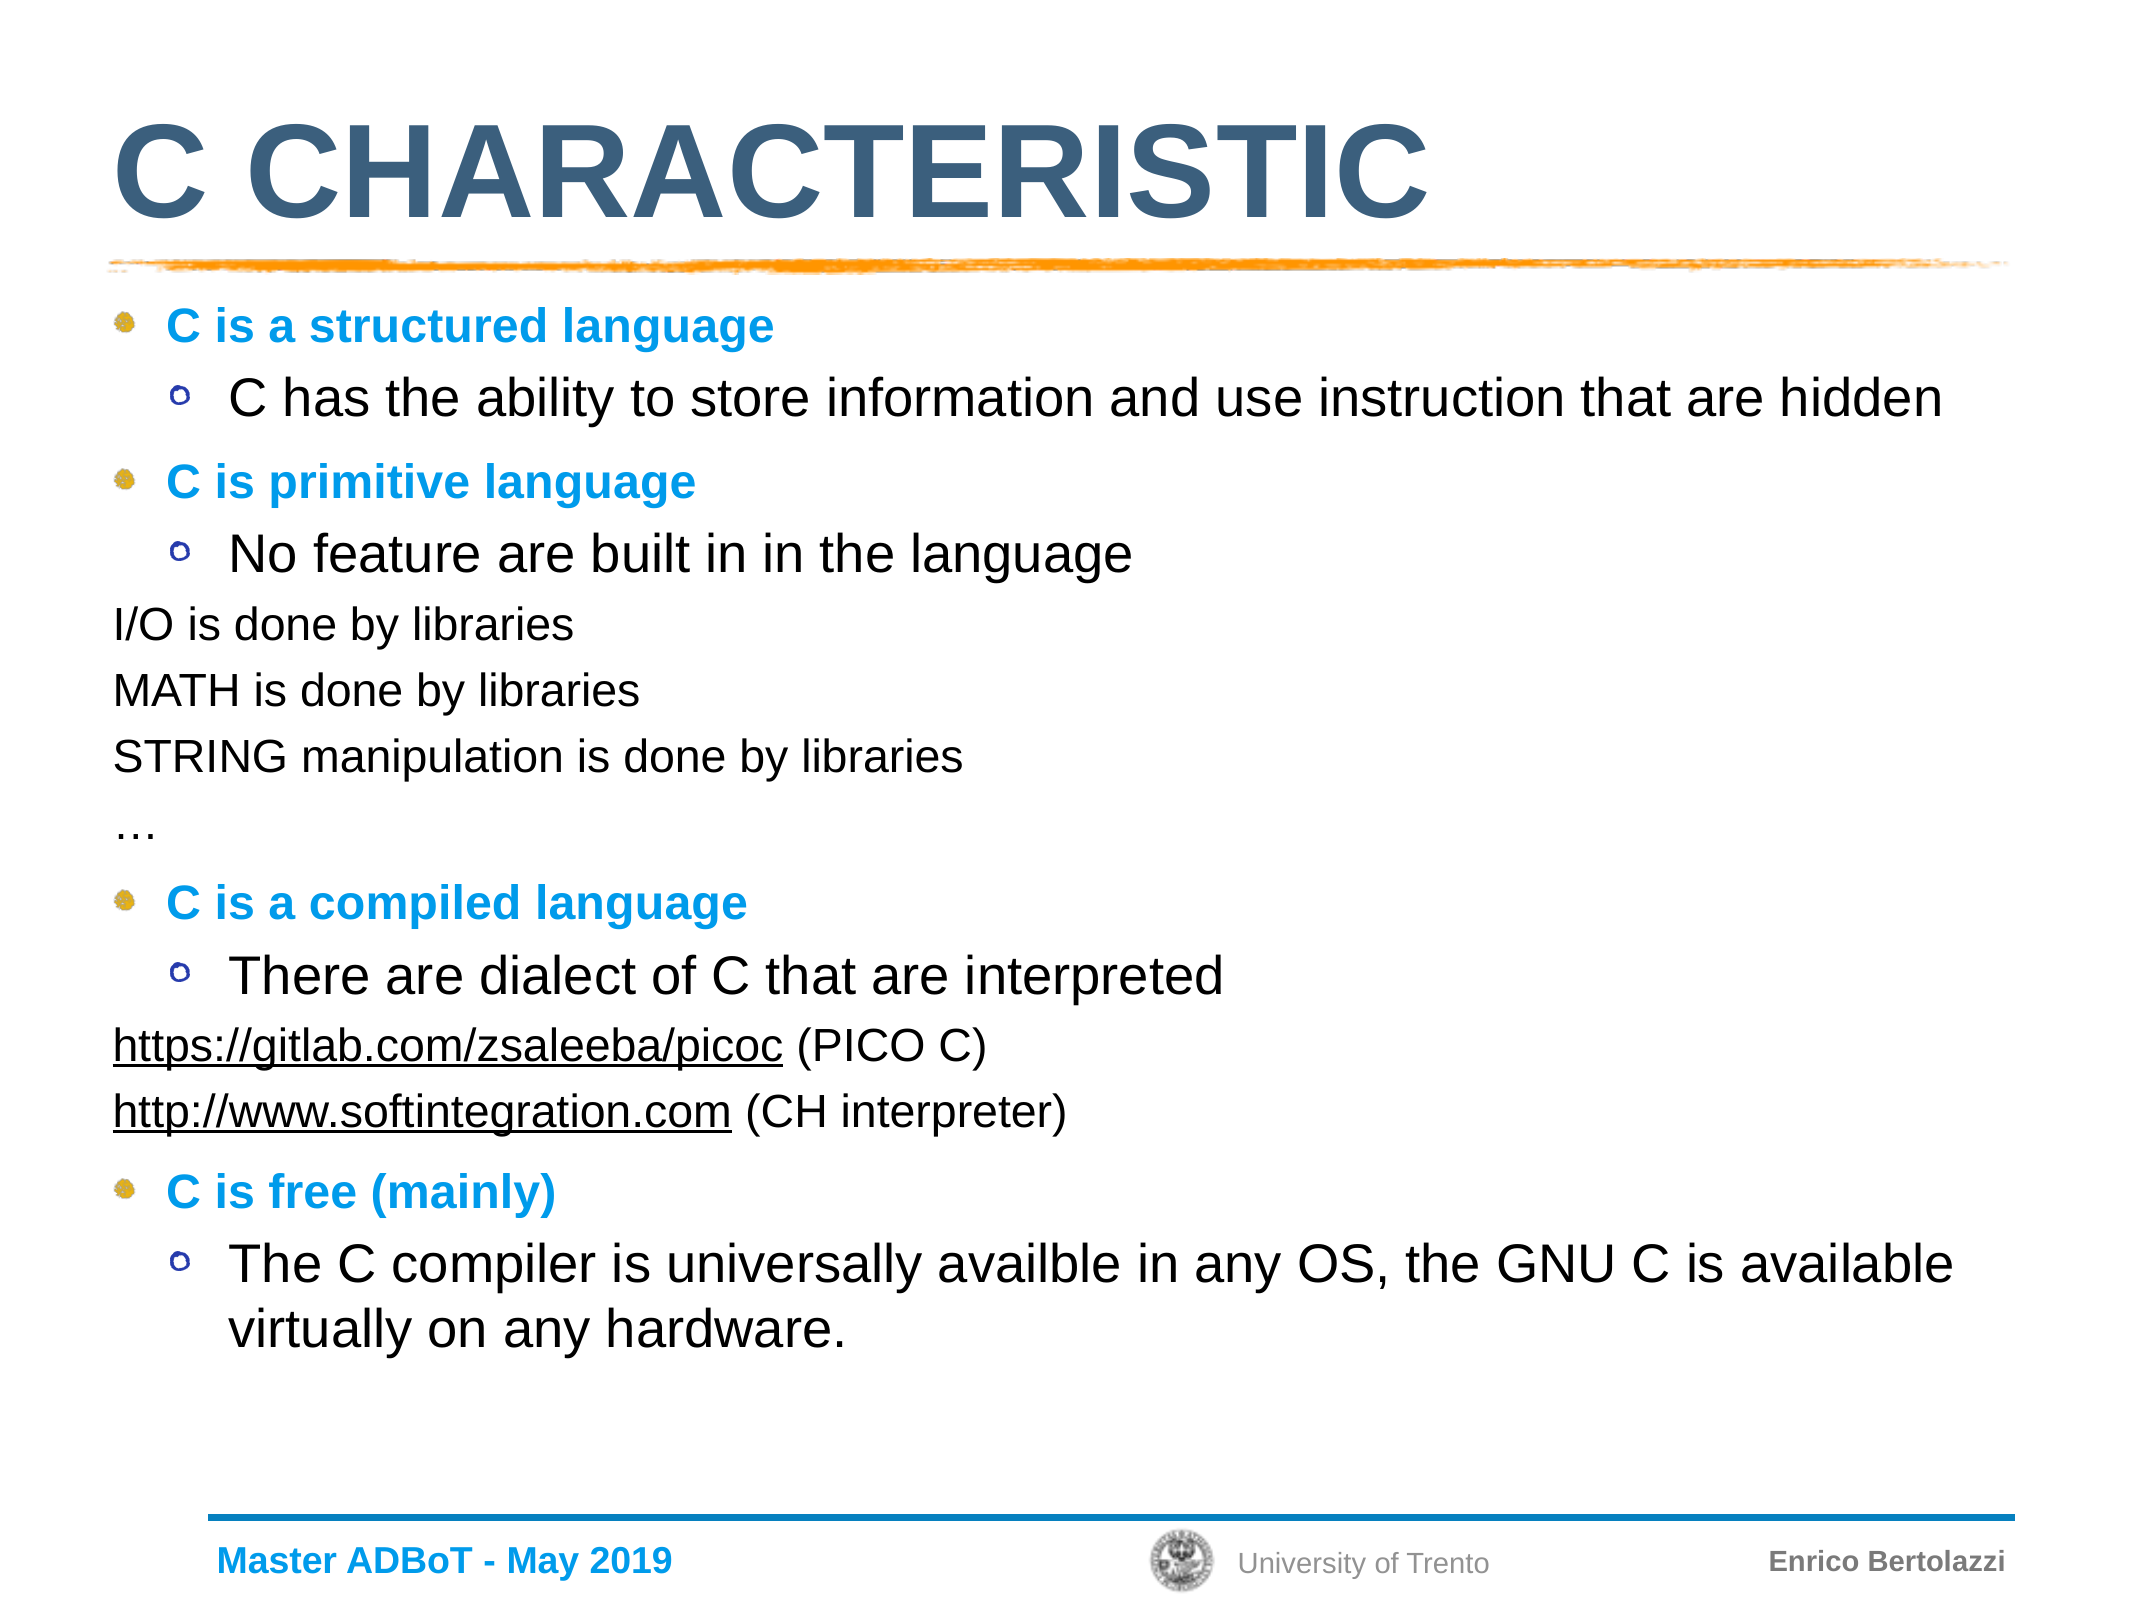

# C characteristic
C is a structured language
C has the ability to store information and use instruction that are hidden
C is primitive language
No feature are built in in the language
I/O is done by libraries
MATH is done by libraries
STRING manipulation is done by libraries
…
C is a compiled language
There are dialect of C that are interpreted
https://gitlab.com/zsaleeba/picoc (PICO C)
http://www.softintegration.com (CH interpreter)
C is free (mainly)
The C compiler is universally availble in any OS, the GNU C is available virtually on any hardware.
4
Master ADBoT - May 2019
Enrico Bertolazzi